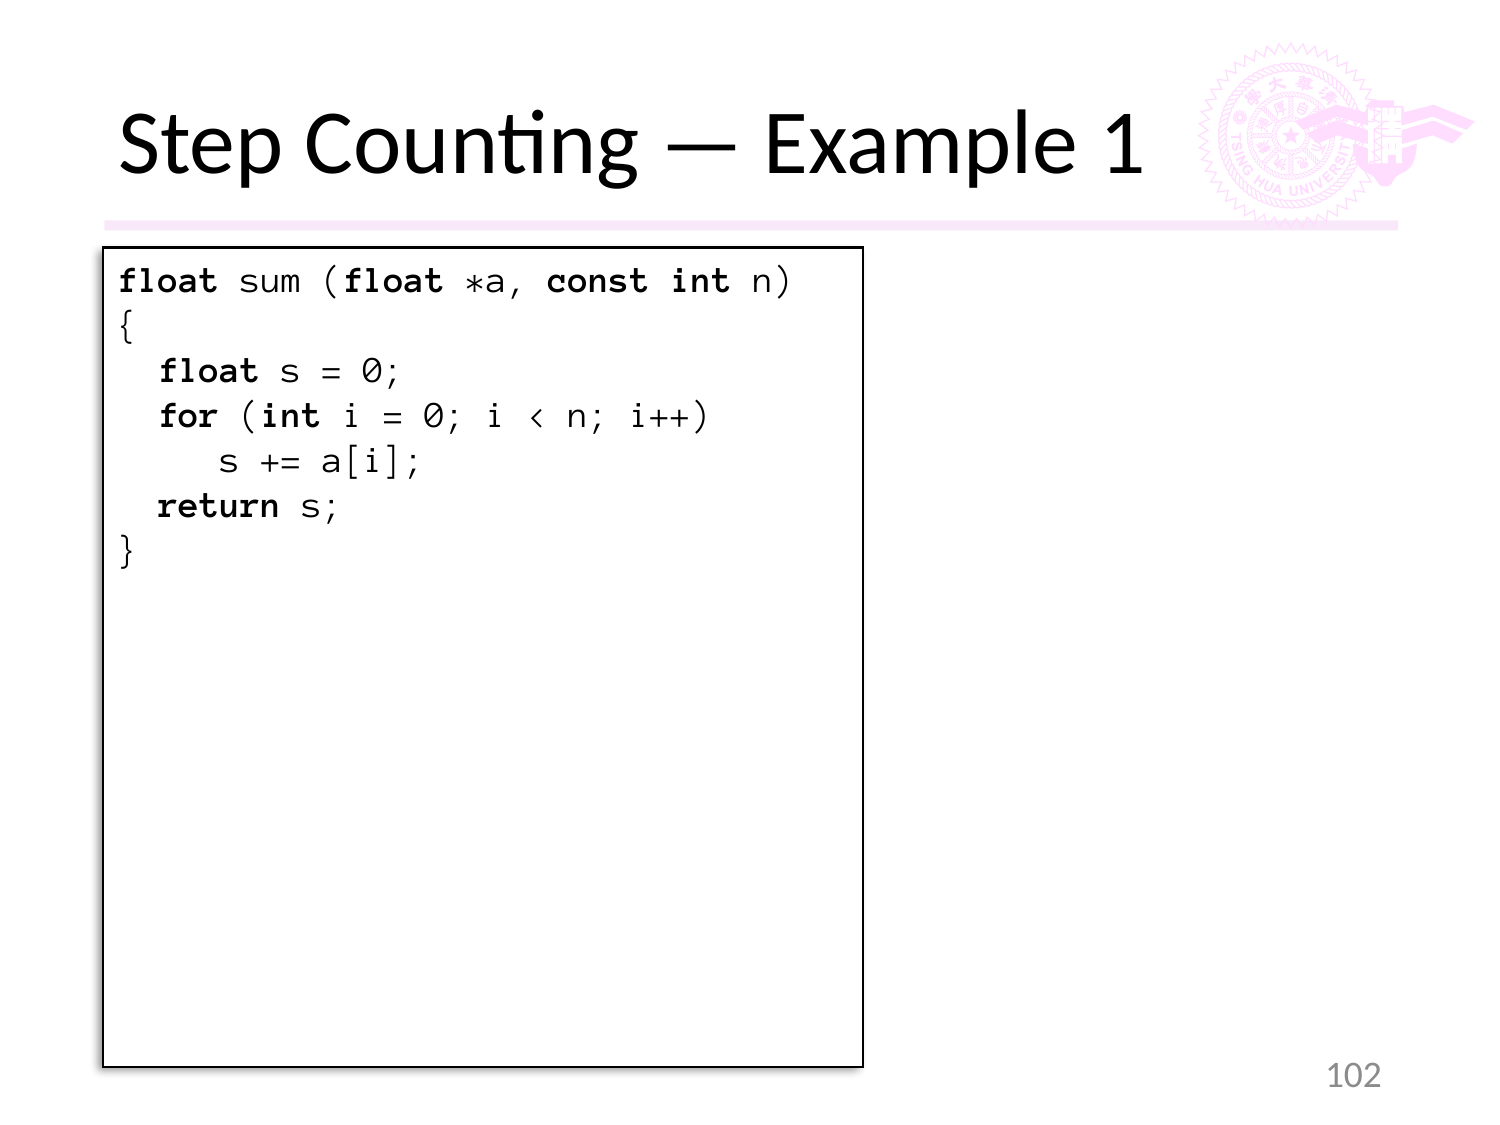

# Step Counting — Example 1
float sum (float *a, const int n)
{
  float s = 0;
  for (int i = 0; i < n; i++)
     s += a[i];
  return s;
}
102